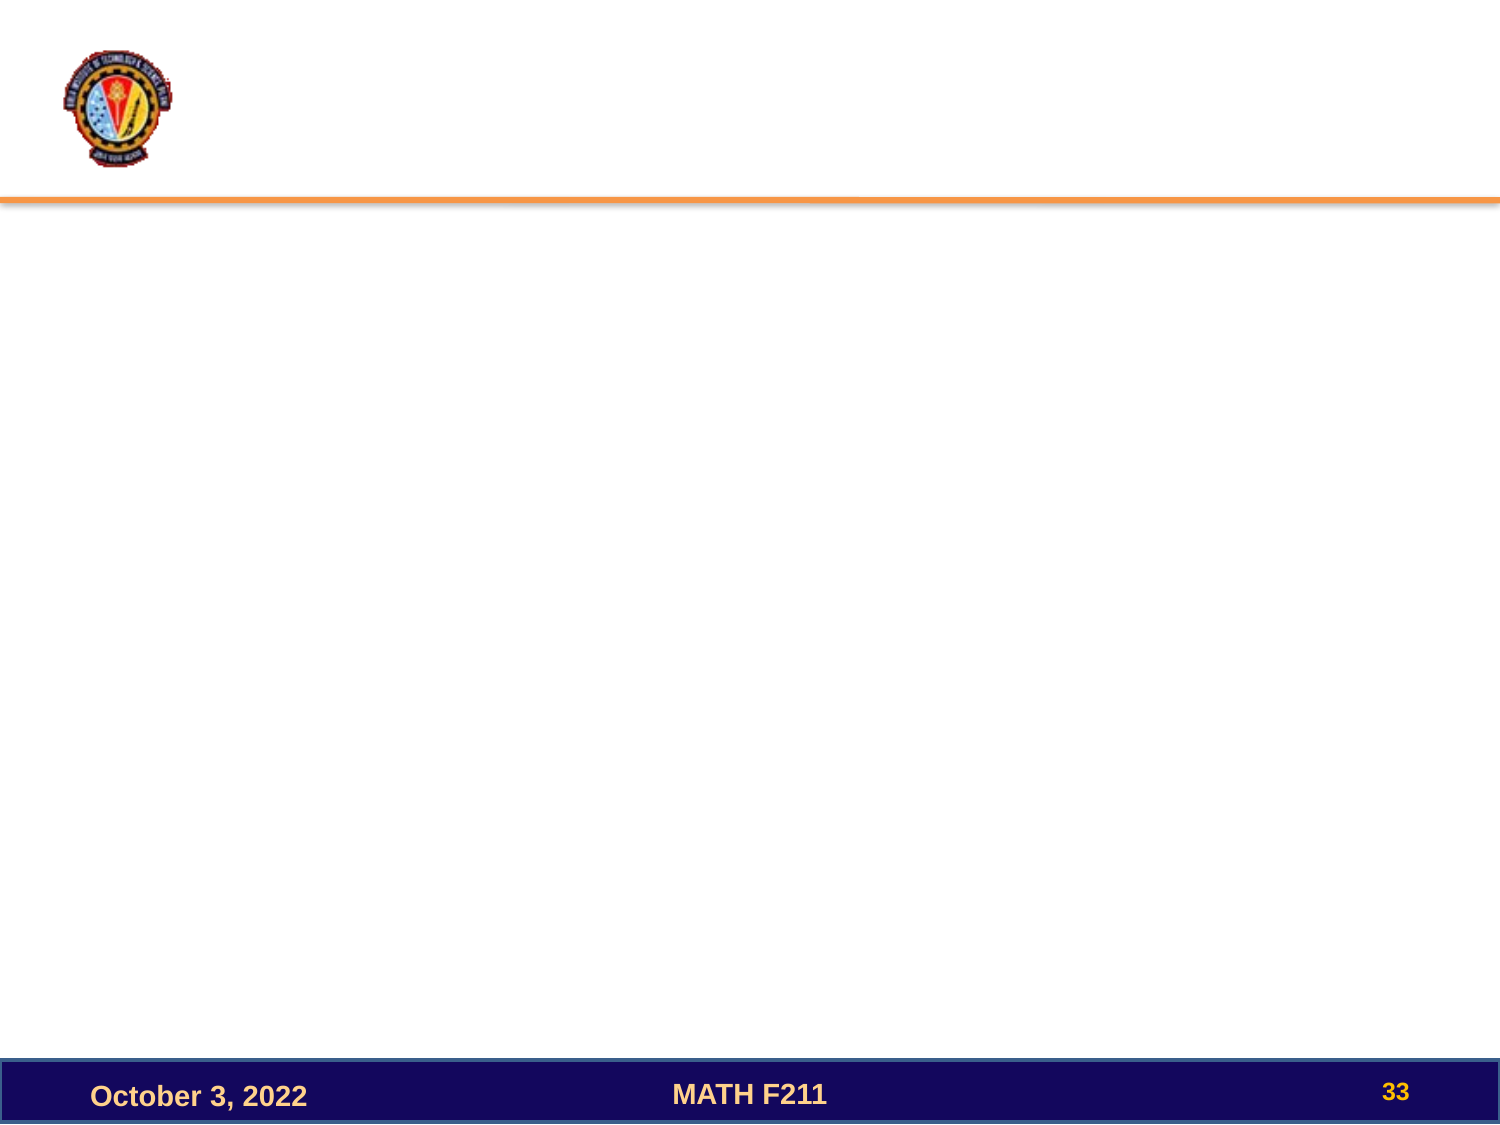

#

33
MATH F211
October 3, 2022